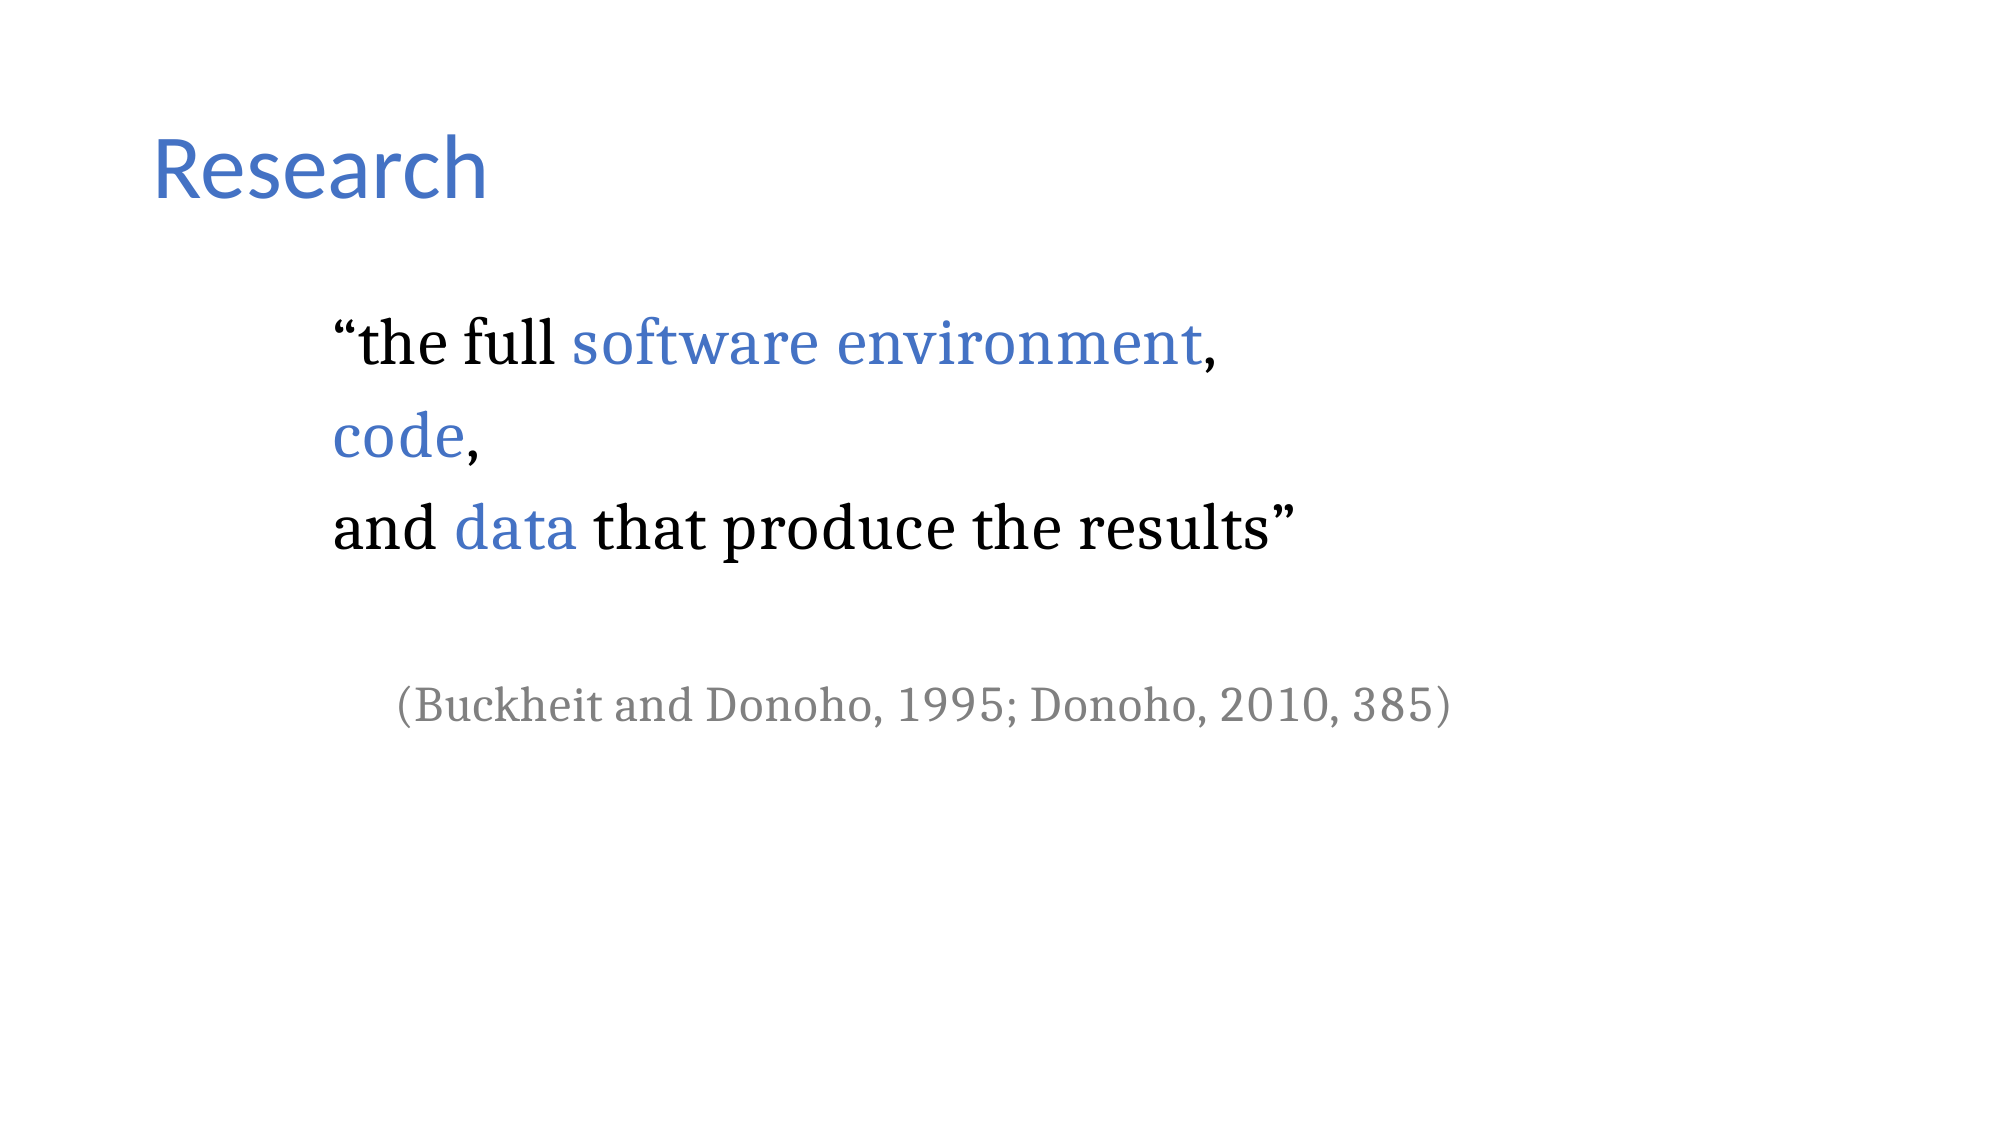

# Research
“the full software environment,
code,
and data that produce the results”

(Buckheit and Donoho, 1995; Donoho, 2010, 385)